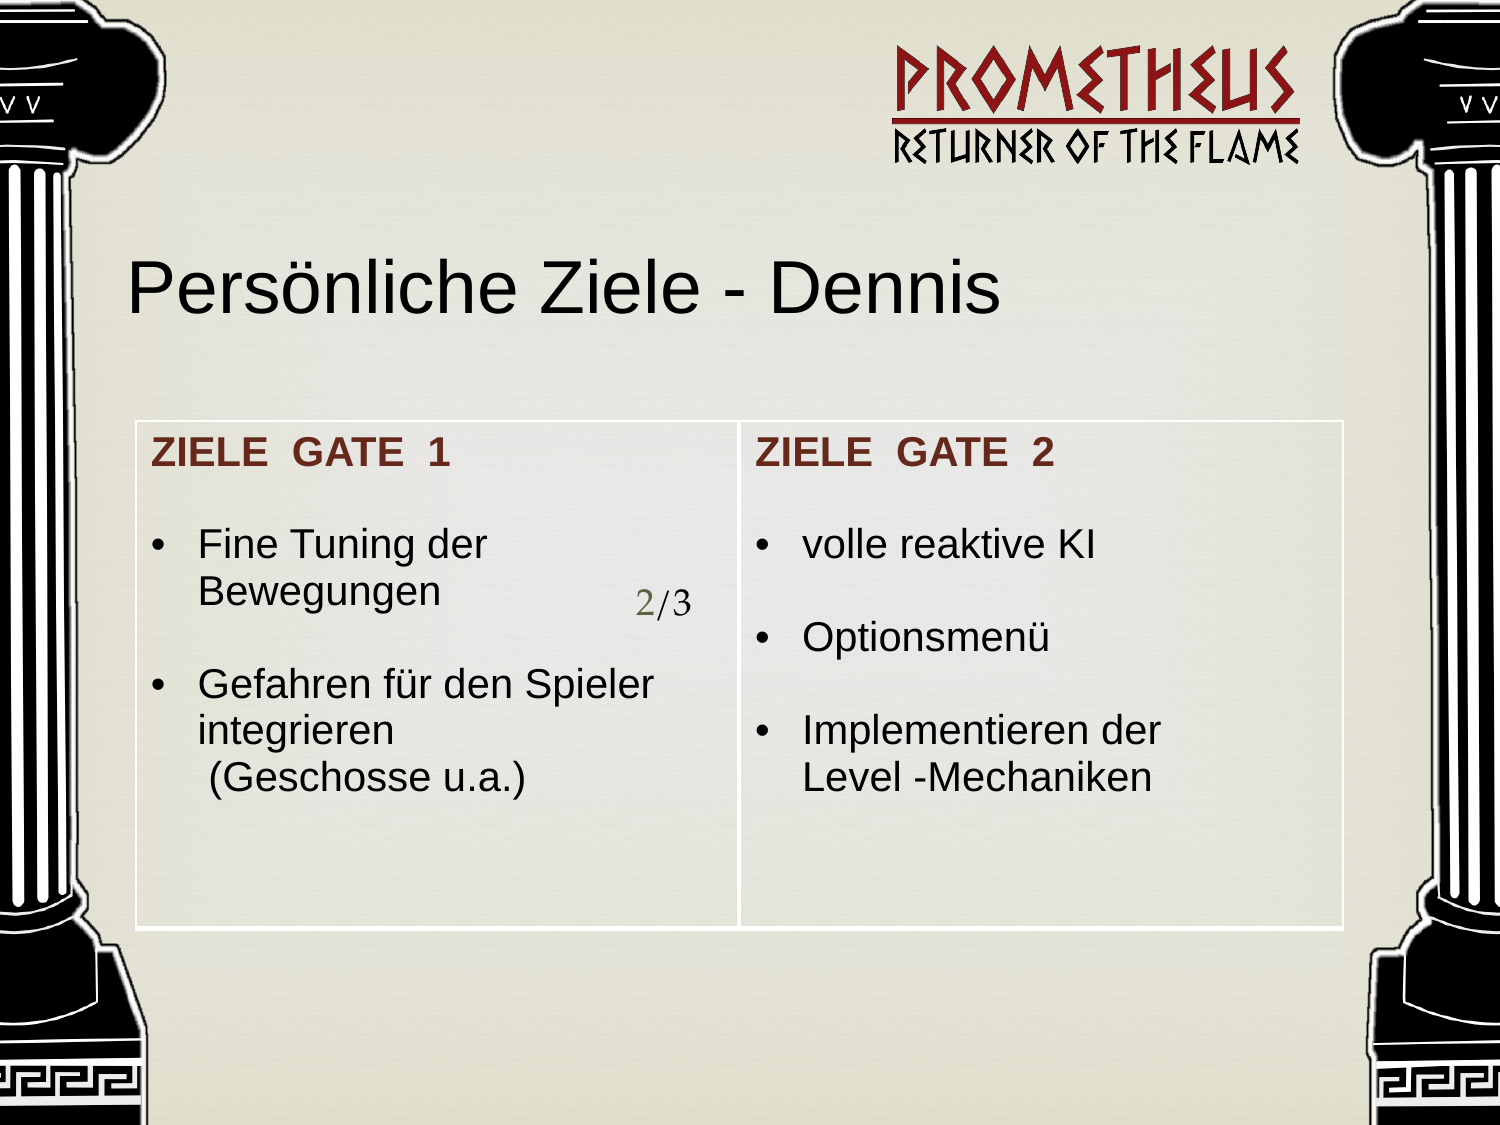

Persönliche Ziele - Dennis
| ZIELE  GATE  2 volle reaktive KI Optionsmenü Implementieren der Level -Mechaniken |
| --- |
| ZIELE  GATE  1 Fine Tuning der Bewegungen Gefahren für den Spieler integrieren       (Geschosse u.a.) |
| --- |
2/3